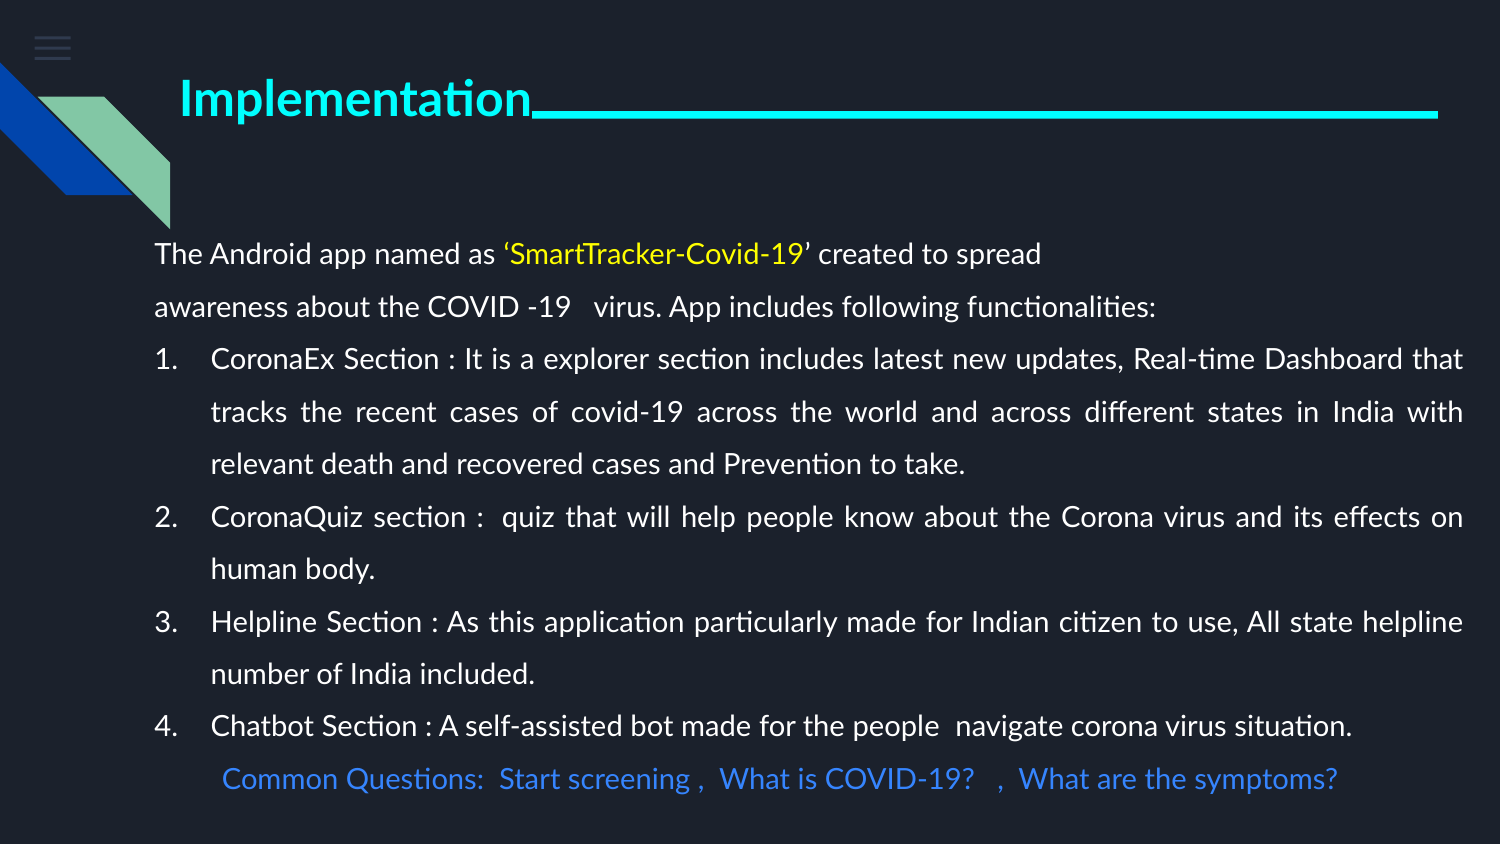

# Implementation

The Android app named as ‘SmartTracker-Covid-19’ created to spread
awareness about the COVID -19   virus. App includes following functionalities:
CoronaEx Section : It is a explorer section includes latest new updates, Real-time Dashboard that tracks the recent cases of covid-19 across the world and across different states in India with relevant death and recovered cases and Prevention to take.
CoronaQuiz section :  quiz that will help people know about the Corona virus and its effects on human body.
Helpline Section : As this application particularly made for Indian citizen to use, All state helpline number of India included.
Chatbot Section : A self-assisted bot made for the people  navigate corona virus situation.
         Common Questions:  Start screening ,  What is COVID-19?   ,  What are the symptoms?